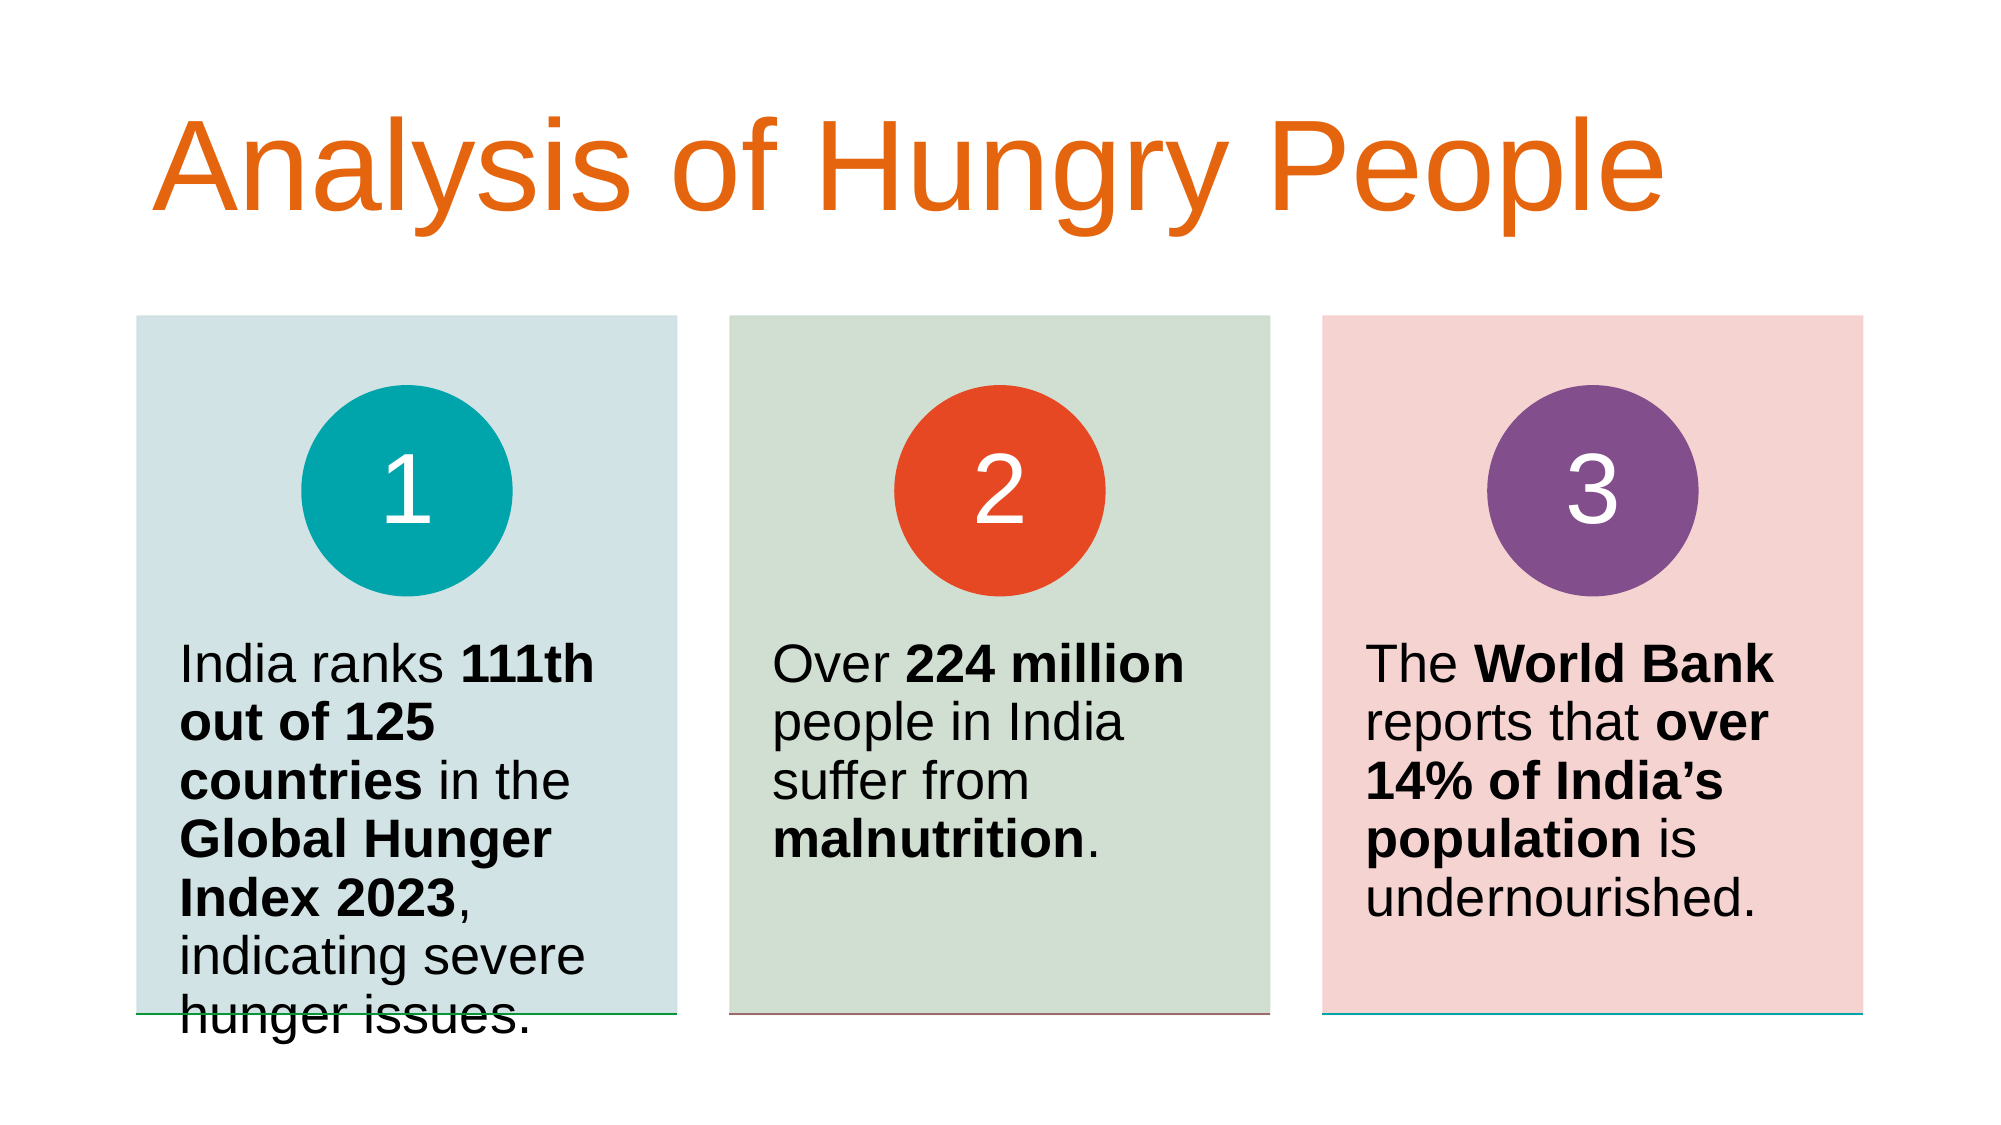

# Analysis of Hungry People
India ranks 111th out of 125 countries in the Global Hunger Index 2023, indicating severe hunger issues.
1
Over 224 million people in India suffer from malnutrition.
2
The World Bank reports that over 14% of India’s population is undernourished.
3